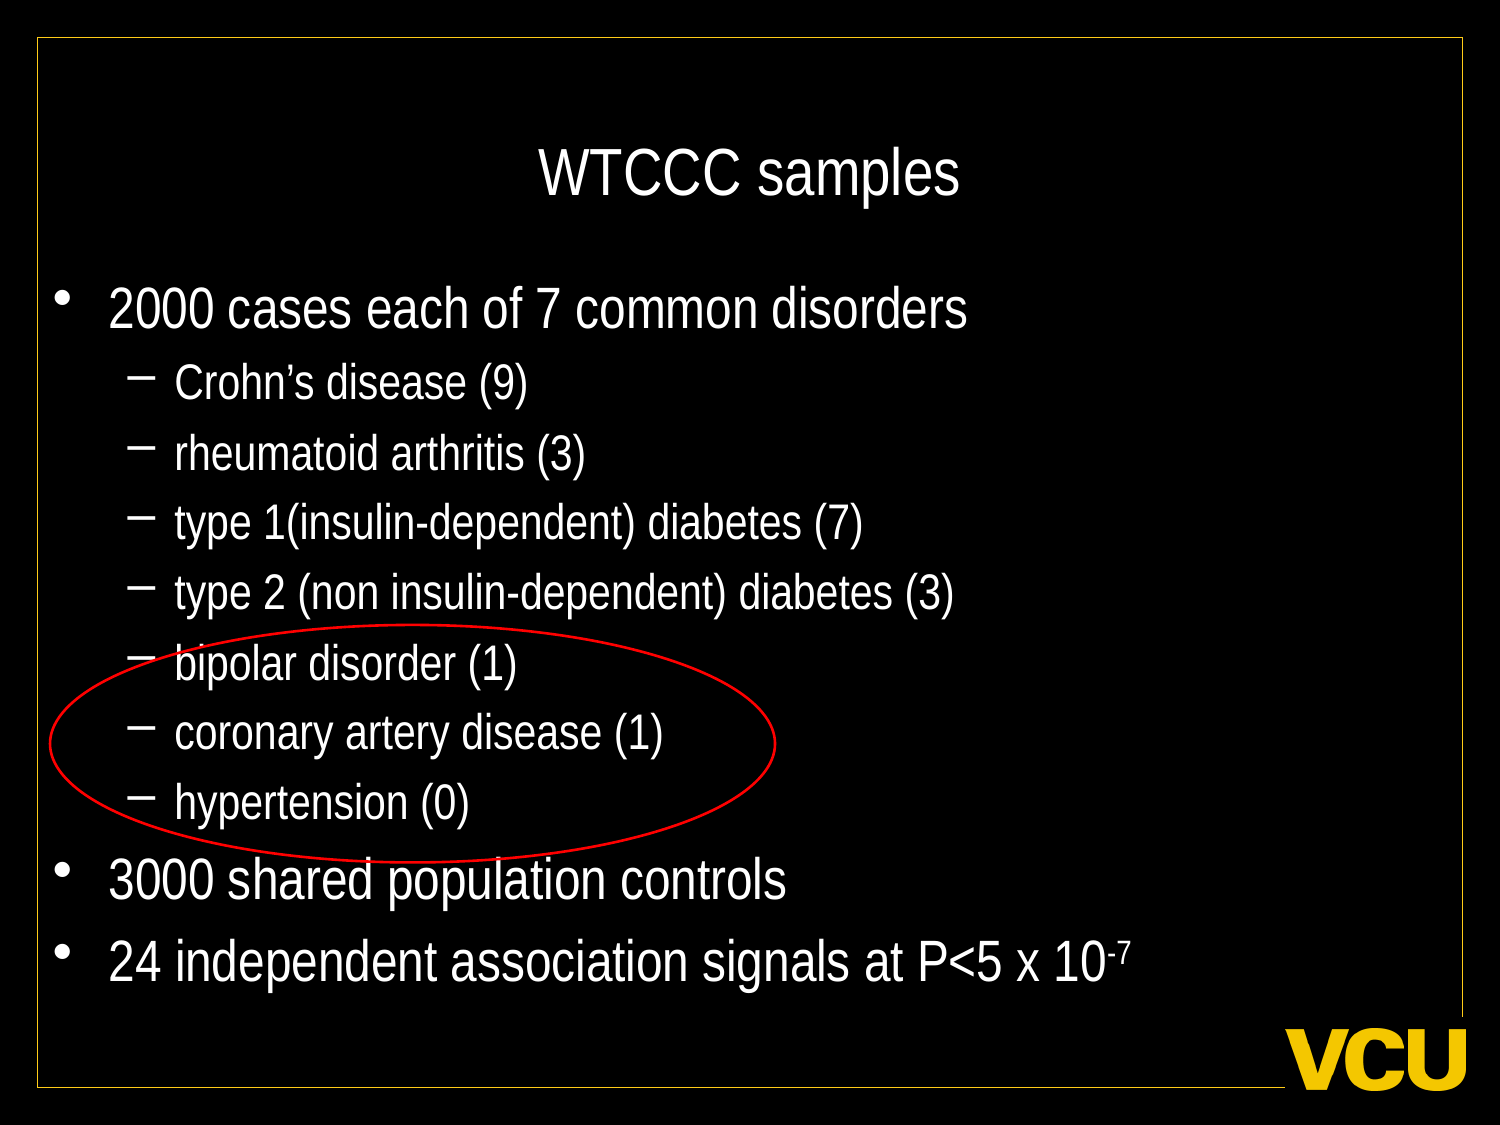

# WTCCC samples
2000 cases each of 7 common disorders
Crohn’s disease (9)
rheumatoid arthritis (3)
type 1(insulin-dependent) diabetes (7)
type 2 (non insulin-dependent) diabetes (3)
bipolar disorder (1)
coronary artery disease (1)
hypertension (0)
3000 shared population controls
24 independent association signals at P<5 x 10-7